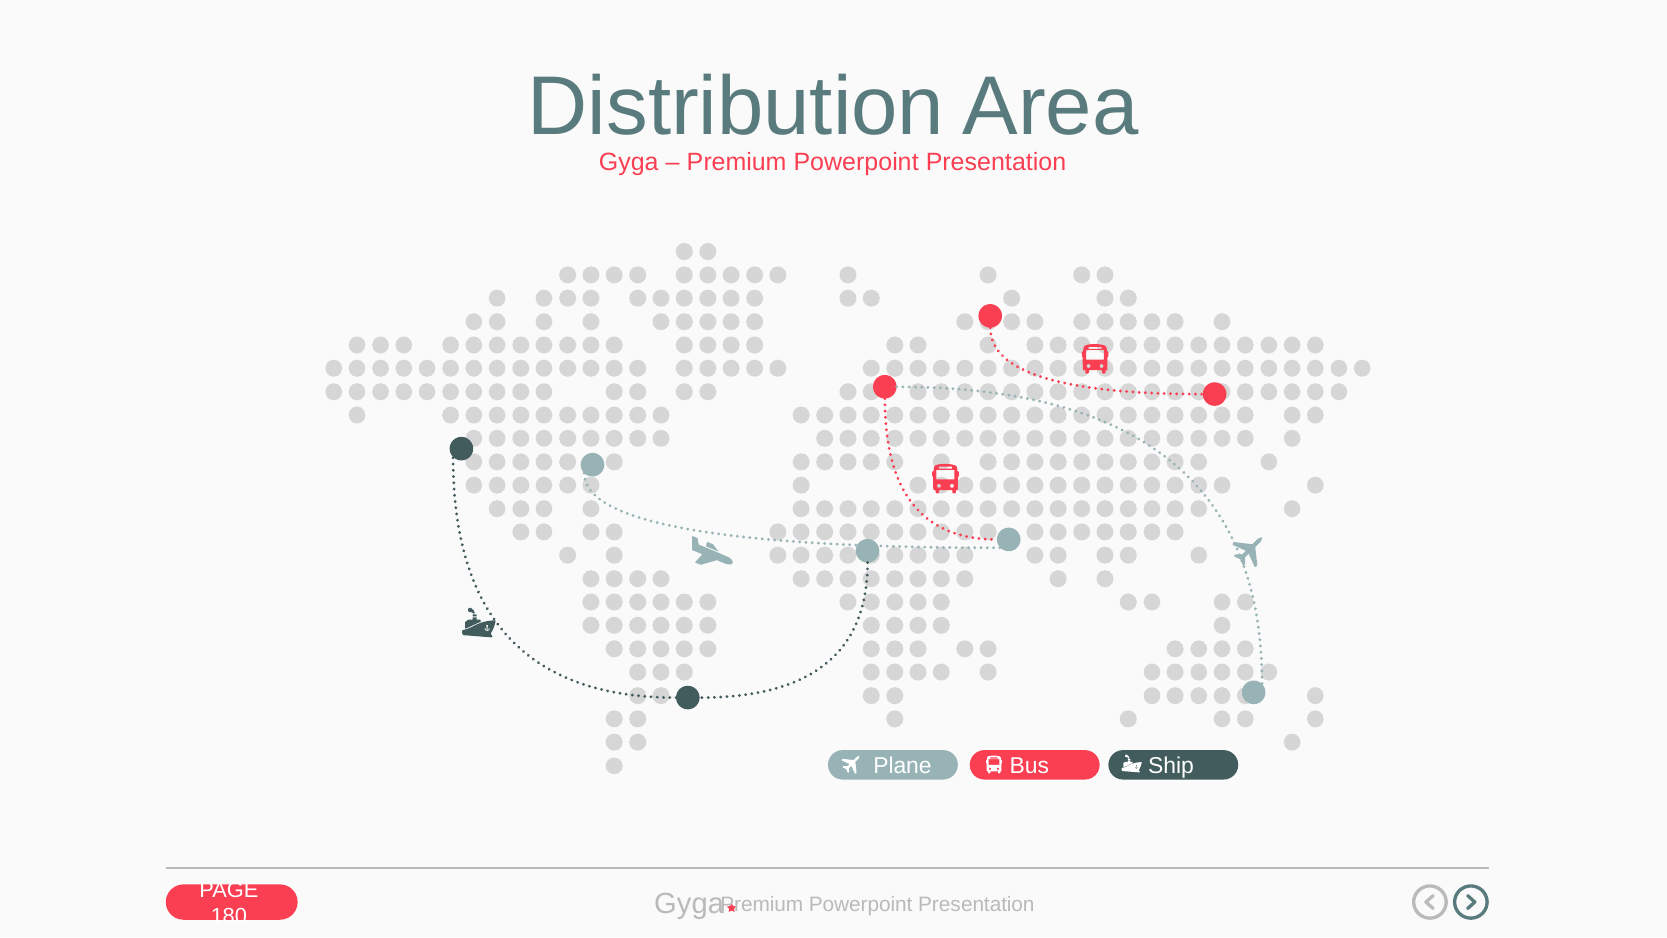

Distribution Area
Gyga – Premium Powerpoint Presentation

 Plane
Bus
Ship